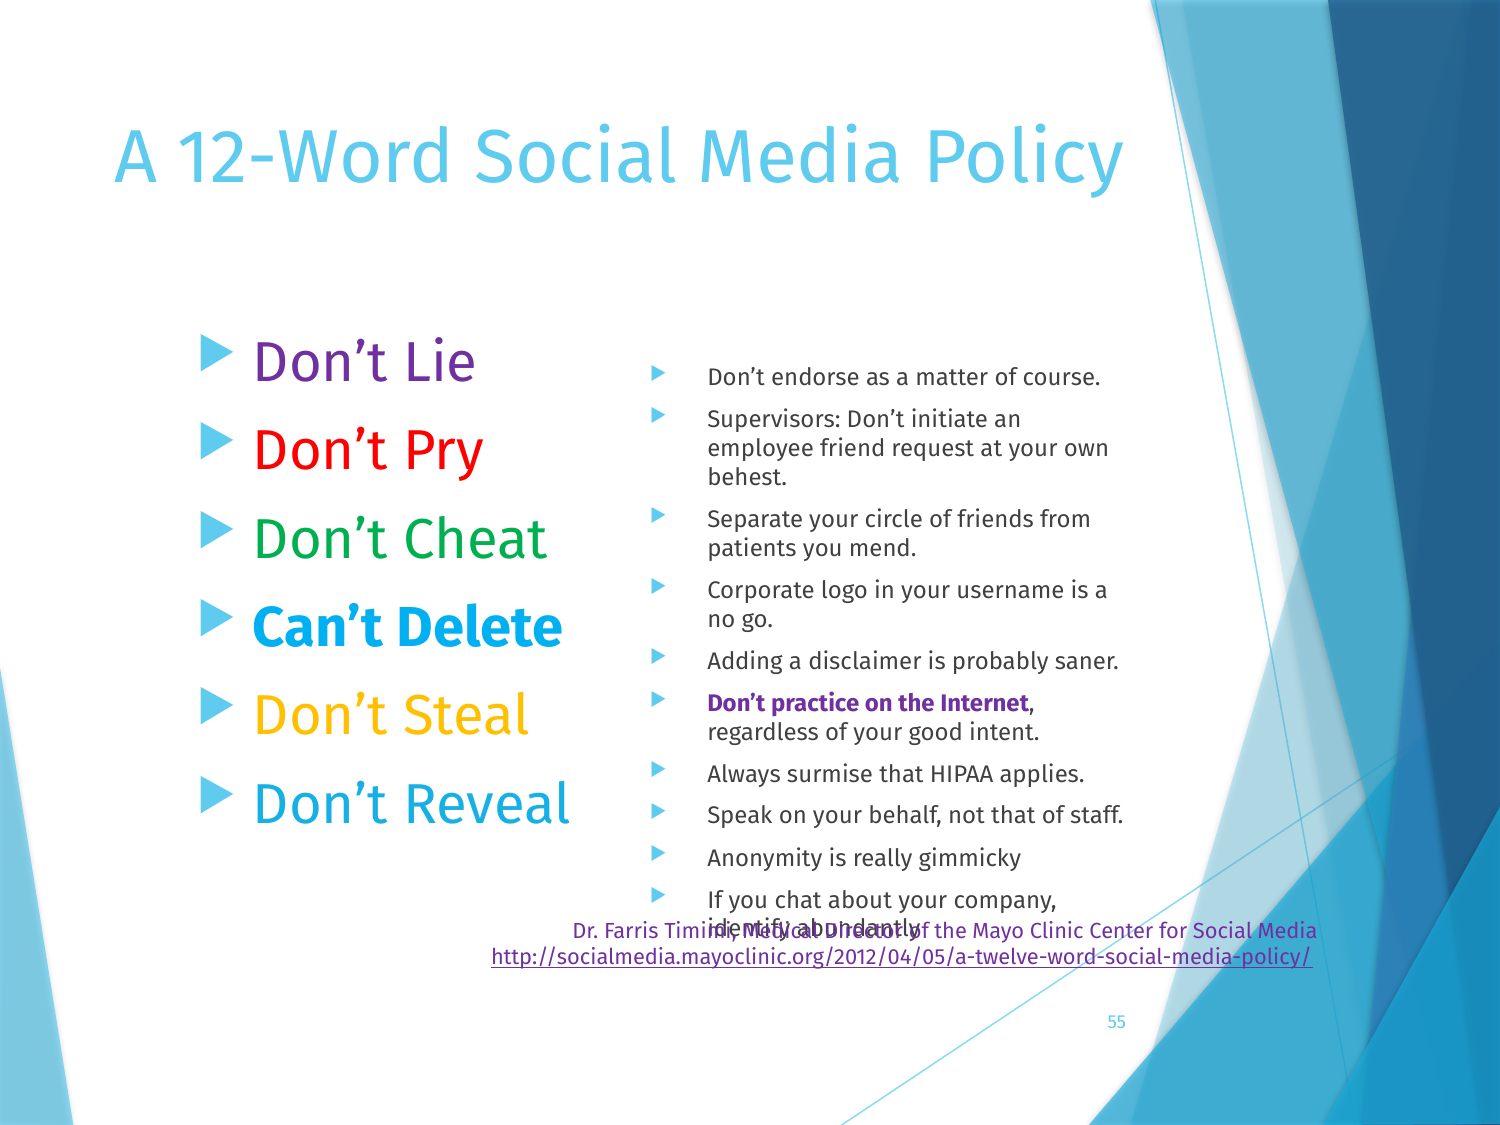

# A 12-Word Social Media Policy
Don’t Lie
Don’t Pry
Don’t Cheat
Can’t Delete
Don’t Steal
Don’t Reveal
Don’t endorse as a matter of course.
Supervisors: Don’t initiate an employee friend request at your own behest.
Separate your circle of friends from patients you mend.
Corporate logo in your username is a no go.
Adding a disclaimer is probably saner.
Don’t practice on the Internet, regardless of your good intent.
Always surmise that HIPAA applies.
Speak on your behalf, not that of staff.
Anonymity is really gimmicky
If you chat about your company, identify abundantly

Dr. Farris Timimi, Medical Director of the Mayo Clinic Center for Social Media
http://socialmedia.mayoclinic.org/2012/04/05/a-twelve-word-social-media-policy/
55